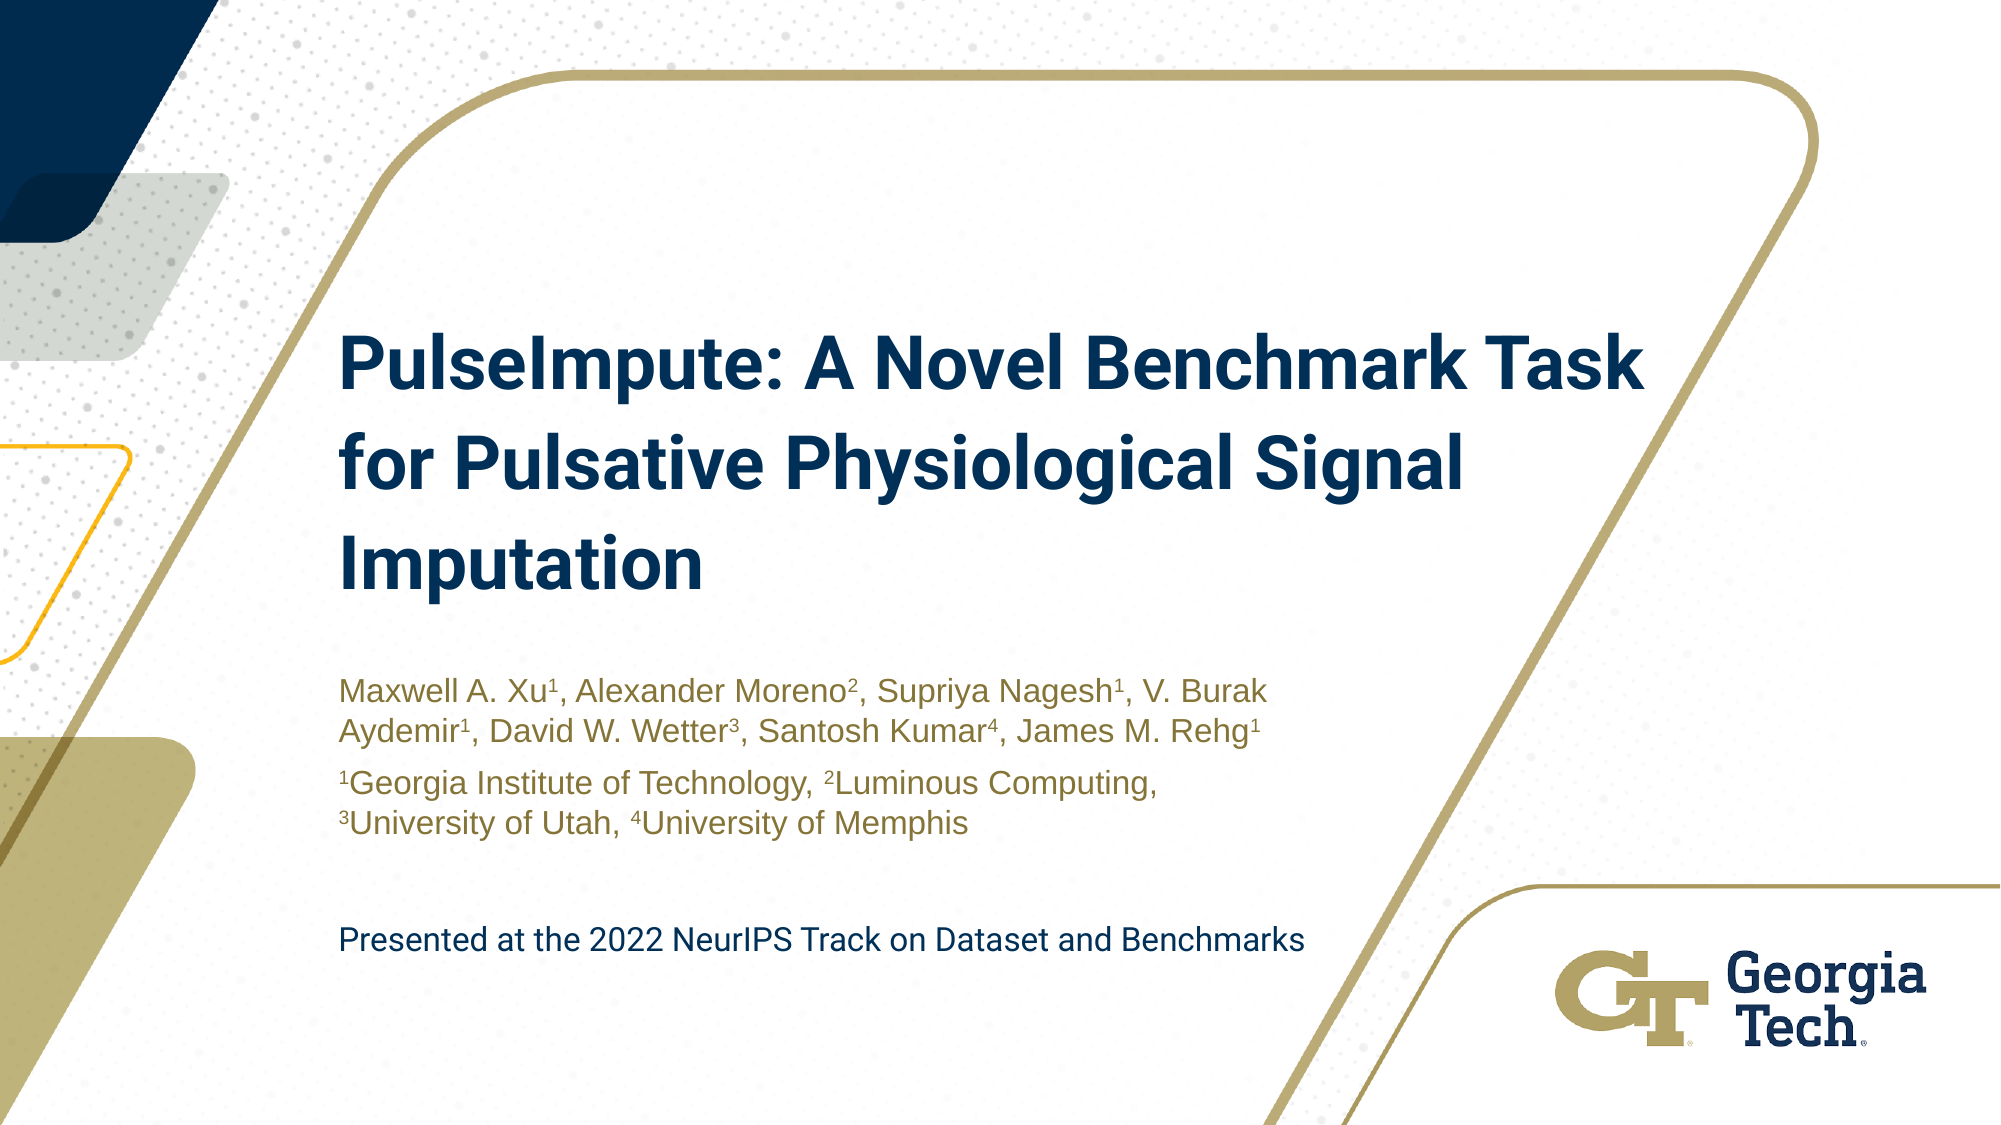

# PulseImpute: A Novel Benchmark Task for Pulsative Physiological Signal Imputation
Maxwell A. Xu1, Alexander Moreno2, Supriya Nagesh1, V. Burak Aydemir1, David W. Wetter3, Santosh Kumar4, James M. Rehg1

1Georgia Institute of Technology, 2Luminous Computing, 3University of Utah, 4University of Memphis

Presented at the 2022 NeurIPS Track on Dataset and Benchmarks
Maxwell A. Xu1, Alexander Moreno2, Supriya Nagesh1, V. Burak Aydemir1, David W. Wetter3, Santosh Kumar4, James M. Rehg1

1Georgia Institute of Technology, 2Luminous Computing, 3University of Utah, 4University of Memphis